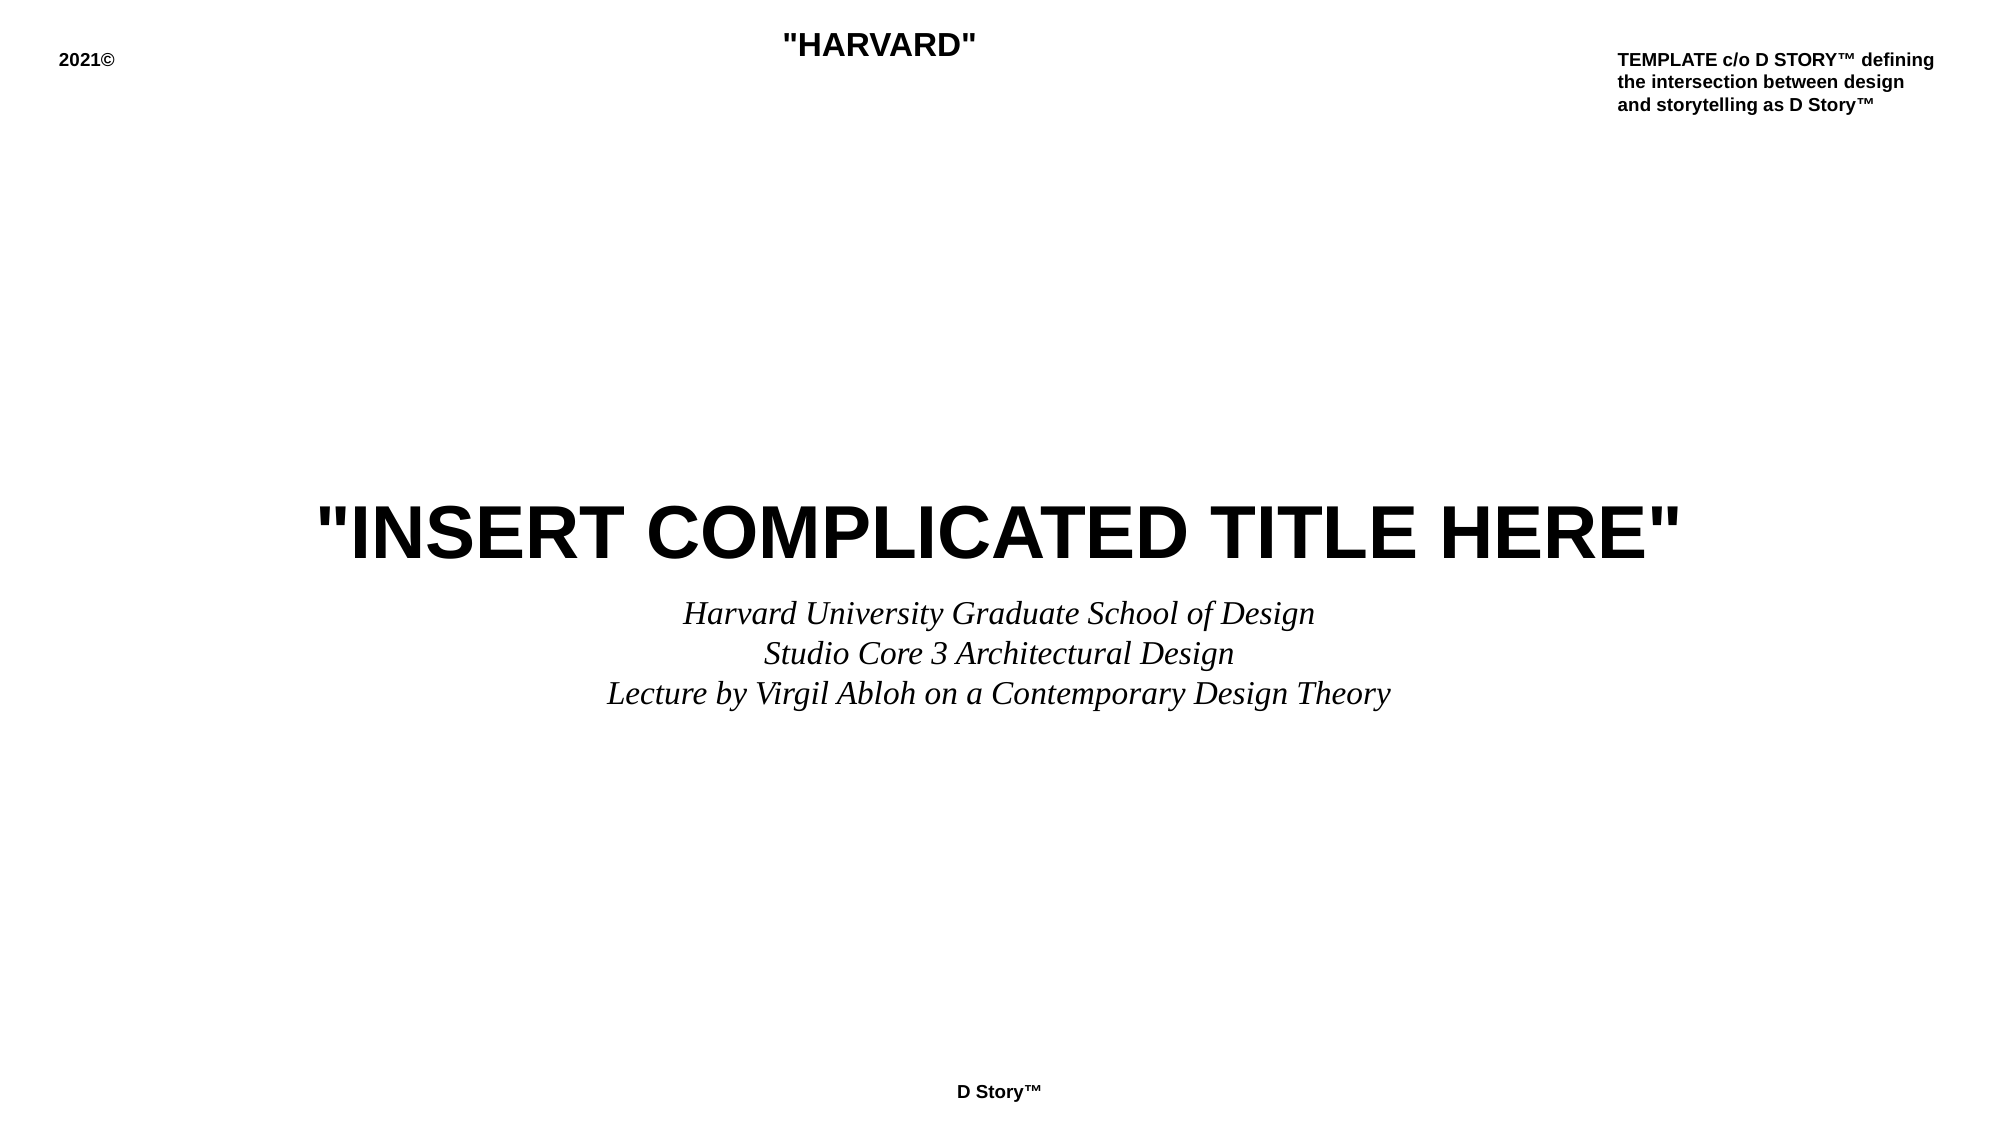

"HARVARD"
2021©
TEMPLATE c/o D STORY™ defining the intersection between design and storytelling as D Story™
"INSERT COMPLICATED TITLE HERE"
Harvard University Graduate School of Design
Studio Core 3 Architectural Design
Lecture by Virgil Abloh on a Contemporary Design Theory
D Story™